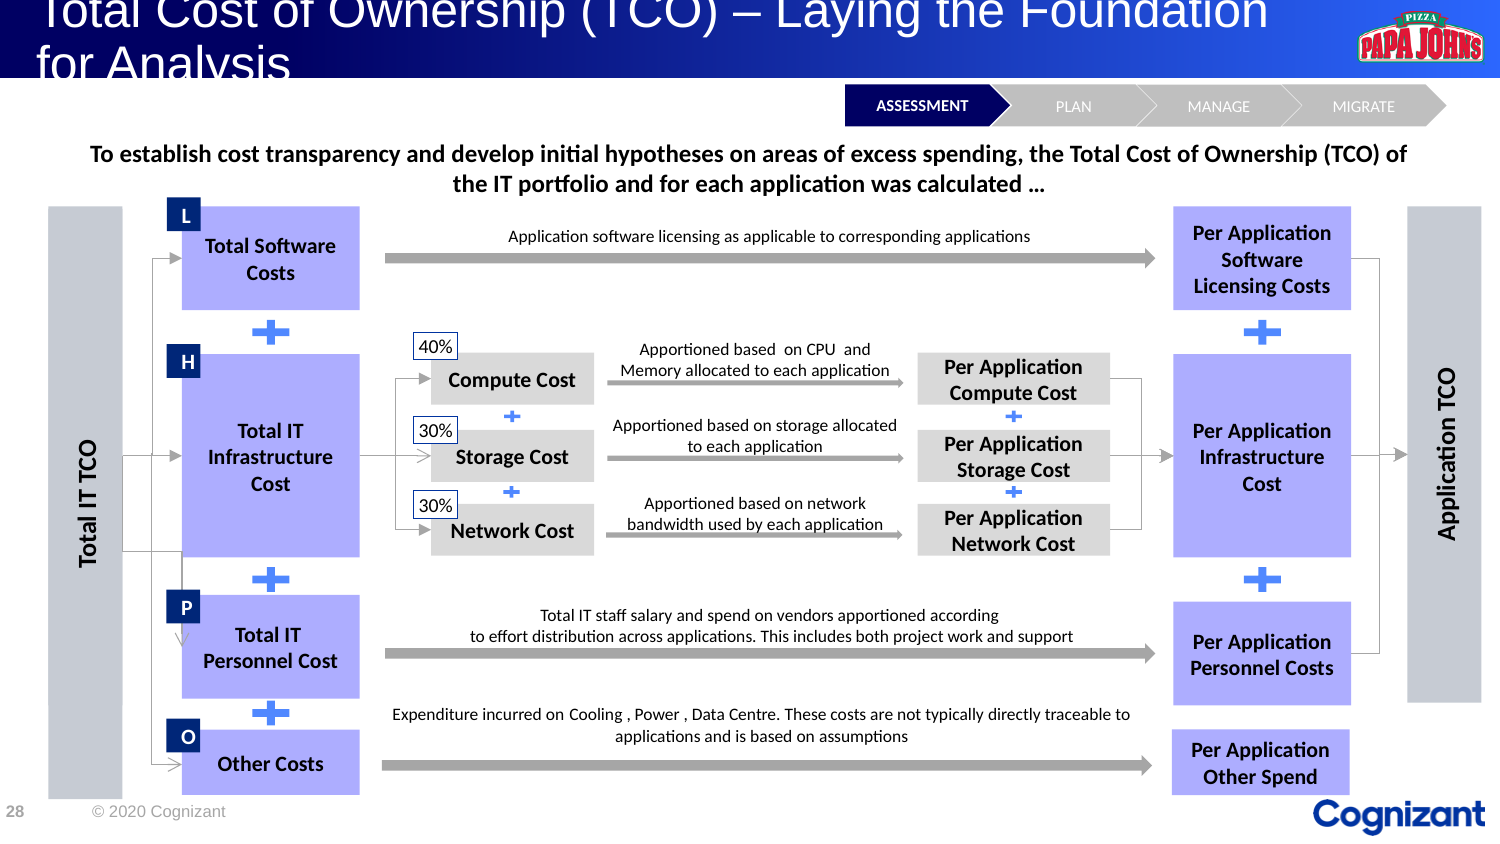

# Total Cost of Ownership (TCO) – Laying the Foundation for Analysis
ASSESSMENT
PLAN
MIGRATE
MANAGE
To establish cost transparency and develop initial hypotheses on areas of excess spending, the Total Cost of Ownership (TCO) of the IT portfolio and for each application was calculated …
L
Total Software Costs
Total CRICO IT TCO
Per Application Software Licensing Costs
Application TCO
Total IT TCO
Application software licensing as applicable to corresponding applications

40%
Apportioned based  on CPU  and Memory allocated to each application
H
Compute Cost
Per Application Compute Cost
Total IT Infrastructure Cost
Per Application Infrastructure Cost

Apportioned based on storage allocated to each application
30%
Storage Cost
Per Application Storage Cost

30%
Apportioned based on network bandwidth used by each application
Network Cost
Per Application Network Cost

P
Total IT
Personnel Cost
Per Application Personnel Costs
Total IT staff salary and spend on vendors apportioned according
 to effort distribution across applications. This includes both project work and support

Expenditure incurred on Cooling , Power , Data Centre. These costs are not typically directly traceable to applications and is based on assumptions

O
Per Application Other Spend
Other Costs